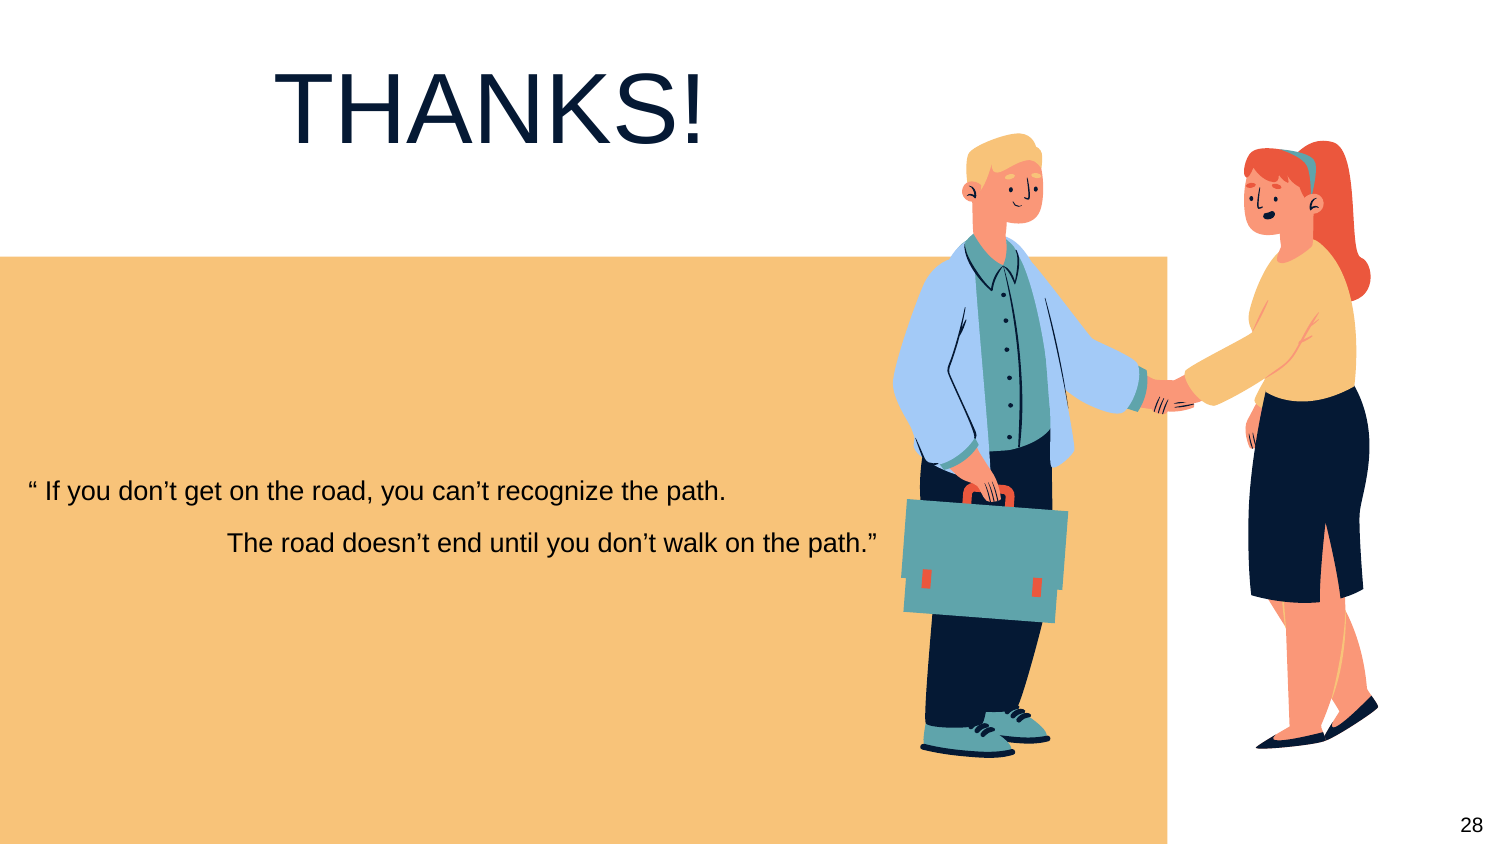

# THANKS!

“ If you don’t get on the road, you can’t recognize the path.
The road doesn’t end until you don’t walk on the path.”
28